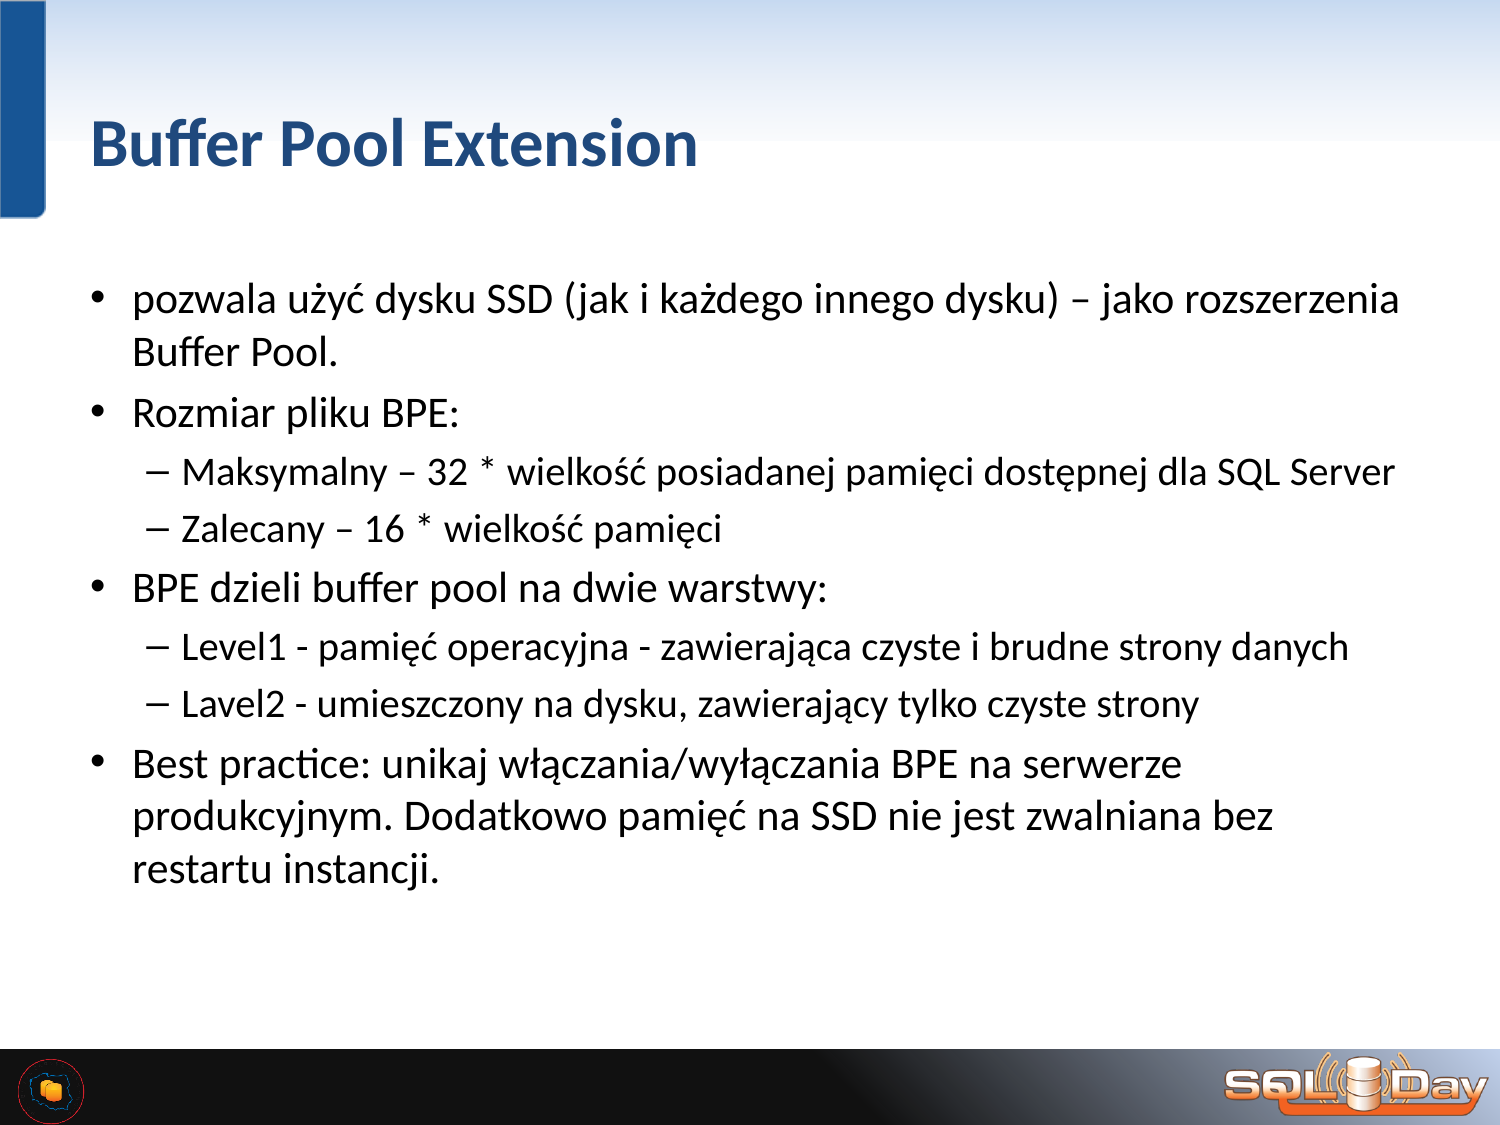

# Buffer Pool Extension
pozwala użyć dysku SSD (jak i każdego innego dysku) – jako rozszerzenia Buffer Pool.
Rozmiar pliku BPE:
Maksymalny – 32 * wielkość posiadanej pamięci dostępnej dla SQL Server
Zalecany – 16 * wielkość pamięci
BPE dzieli buffer pool na dwie warstwy:
Level1 - pamięć operacyjna - zawierająca czyste i brudne strony danych
Lavel2 - umieszczony na dysku, zawierający tylko czyste strony
Best practice: unikaj włączania/wyłączania BPE na serwerze produkcyjnym. Dodatkowo pamięć na SSD nie jest zwalniana bez restartu instancji.